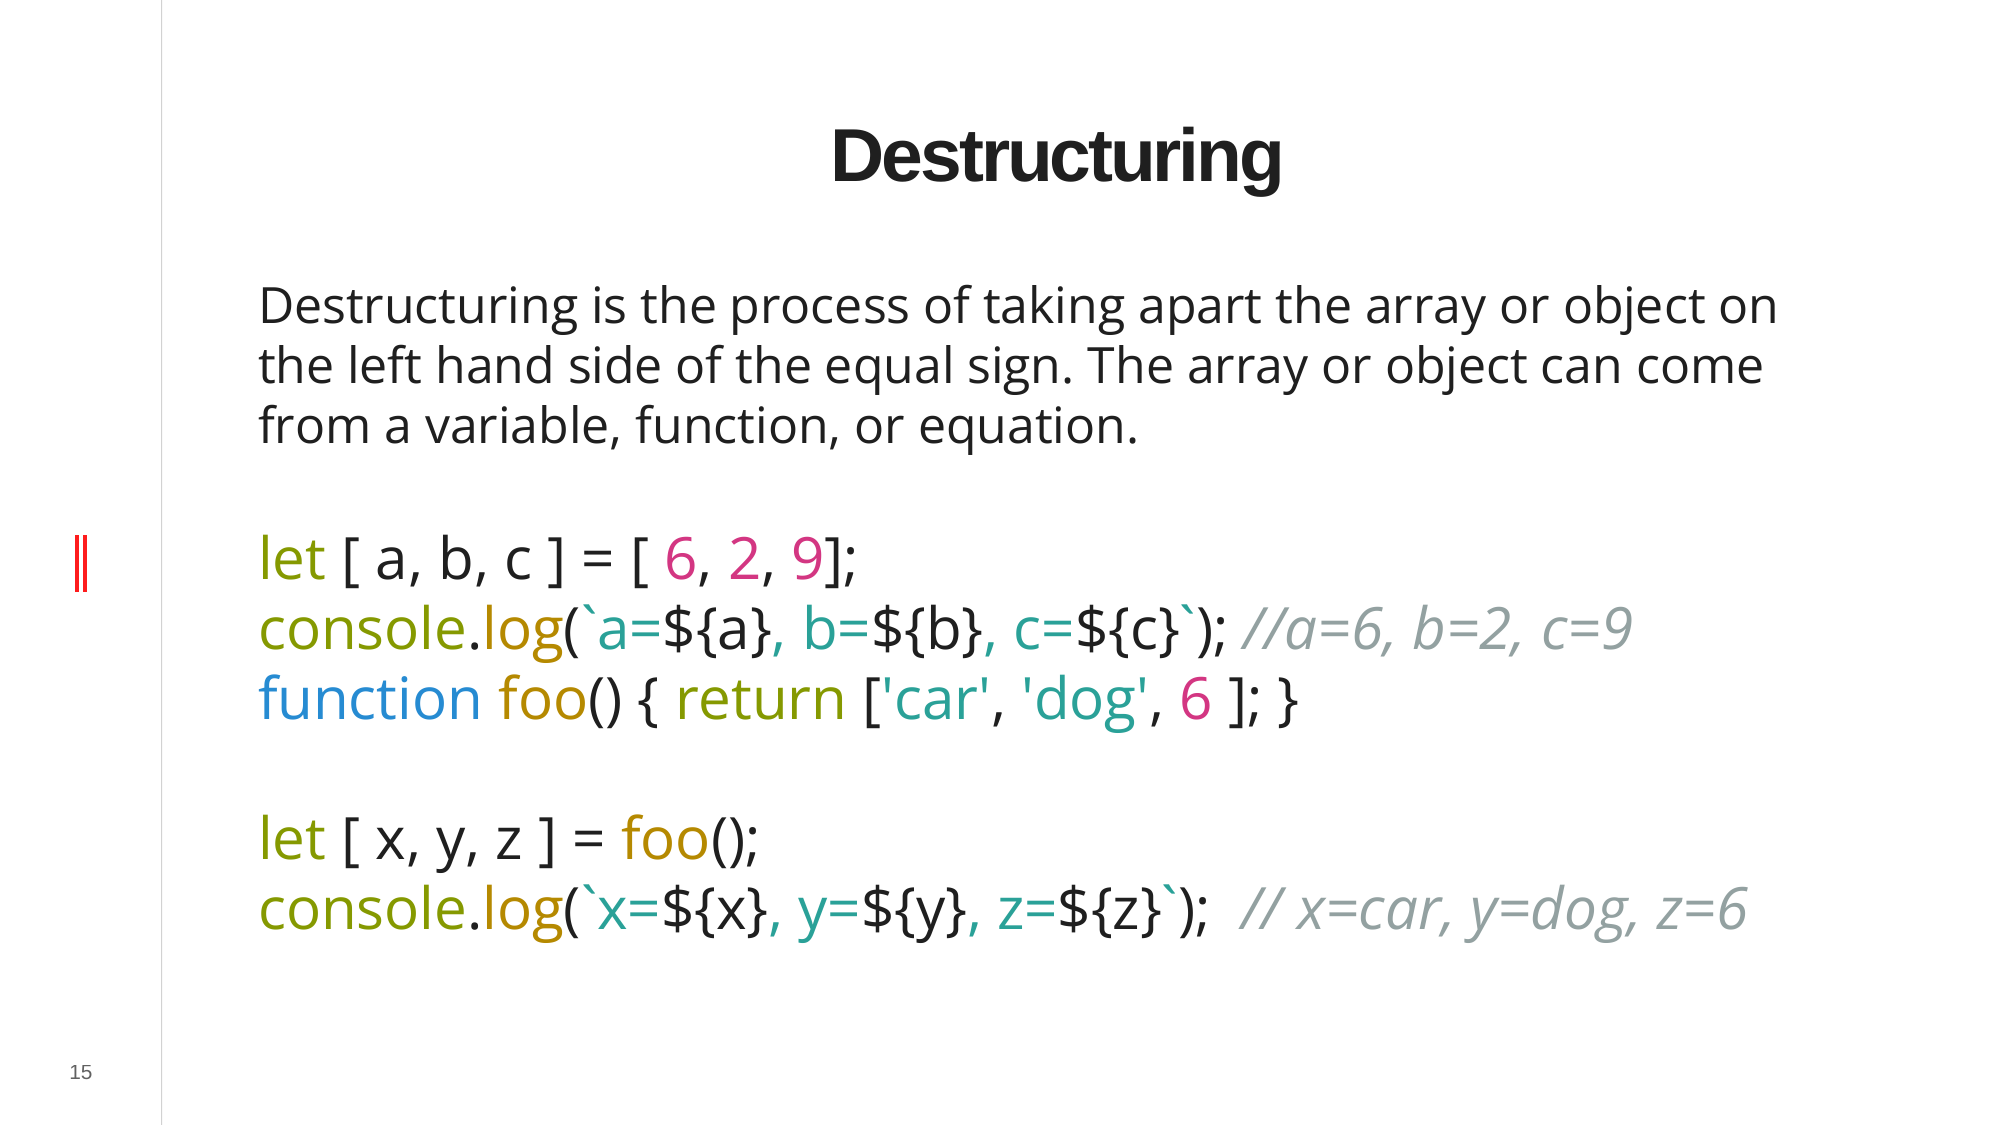

# Destructuring
Destructuring is the process of taking apart the array or object on the left hand side of the equal sign. The array or object can come from a variable, function, or equation.
let [ a, b, c ] = [ 6, 2, 9];
console.log(`a=${a}, b=${b}, c=${c}`); //a=6, b=2, c=9
function foo() { return ['car', 'dog', 6 ]; }
let [ x, y, z ] = foo();
console.log(`x=${x}, y=${y}, z=${z}`);  // x=car, y=dog, z=6
15